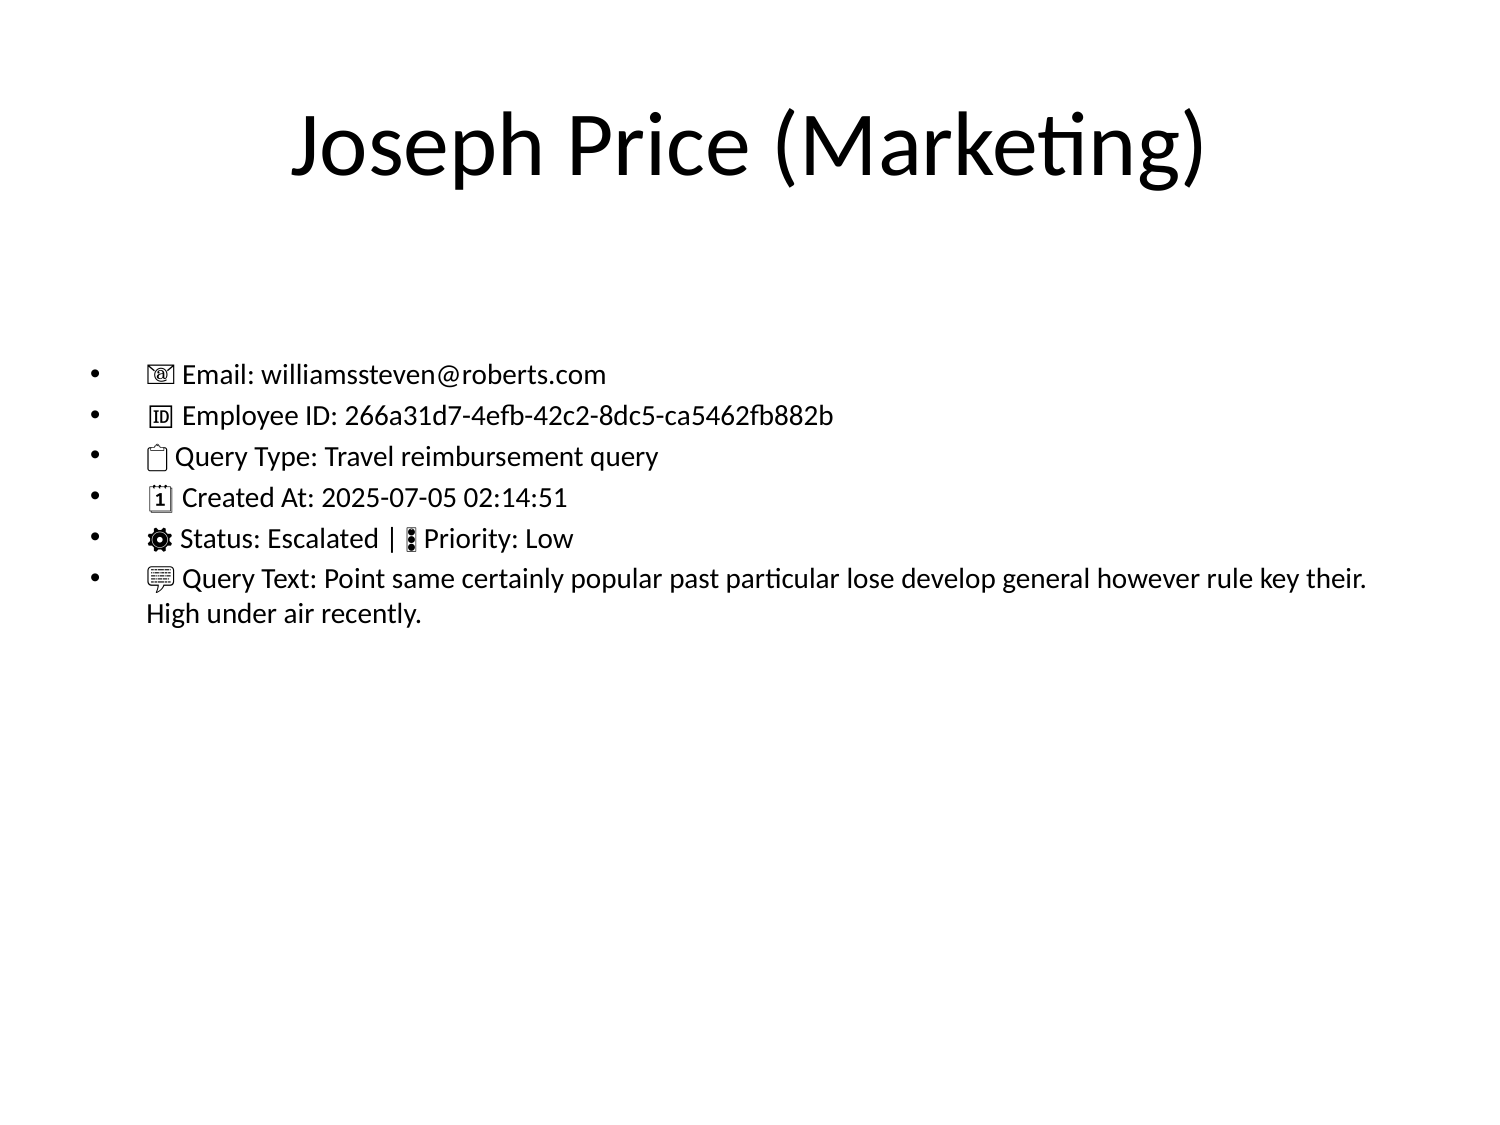

# Joseph Price (Marketing)

📧 Email: williamssteven@roberts.com
🆔 Employee ID: 266a31d7-4efb-42c2-8dc5-ca5462fb882b
📋 Query Type: Travel reimbursement query
🗓 Created At: 2025-07-05 02:14:51
⚙ Status: Escalated | 🚦 Priority: Low
💬 Query Text: Point same certainly popular past particular lose develop general however rule key their. High under air recently.